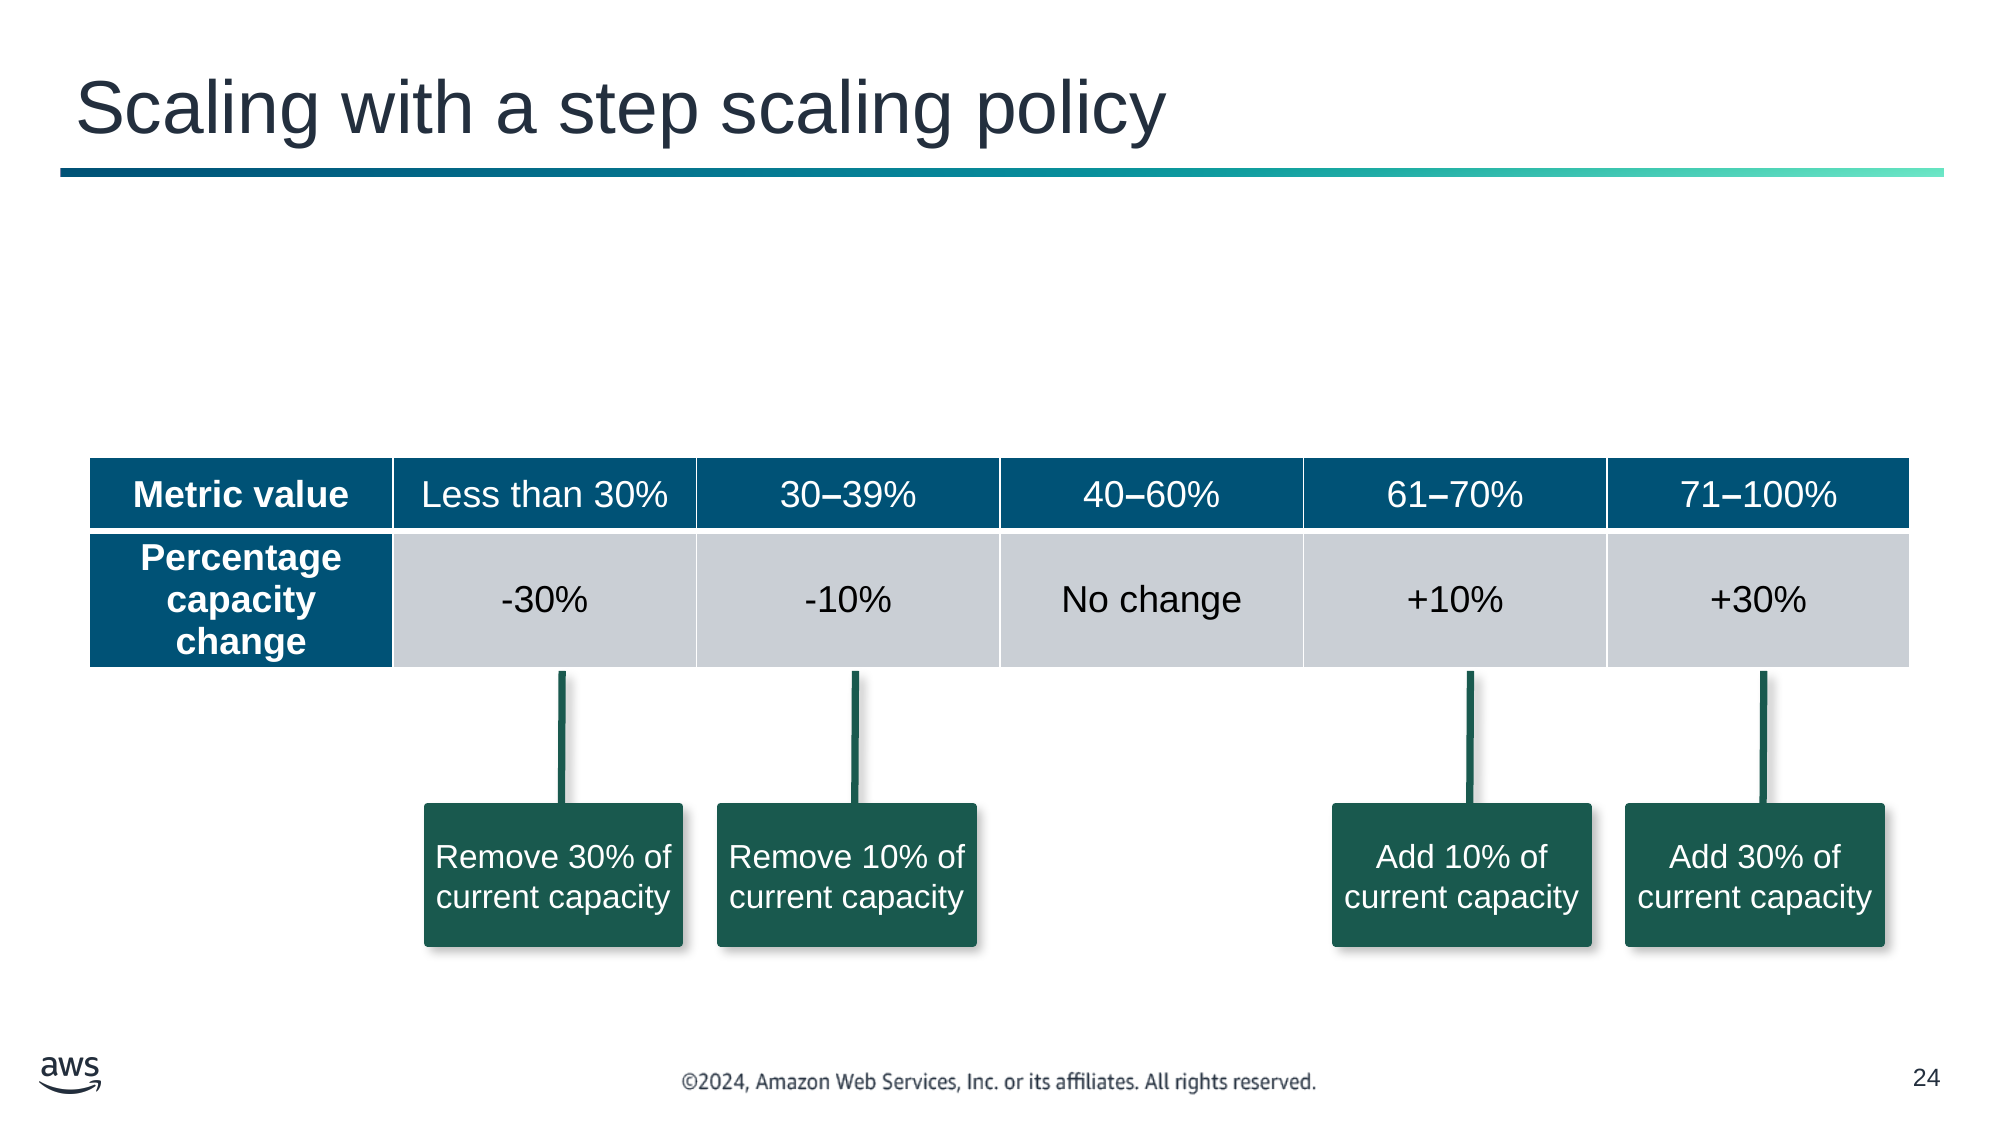

# Scaling with a step scaling policy
| Metric value | Less than 30% | 30–39% | 40–60% | 61–70% | 71–100% |
| --- | --- | --- | --- | --- | --- |
| Percentage capacity change | -30% | -10% | No change | +10% | +30% |
Remove 10% of current capacity
Add 30% of current capacity
Remove 30% of current capacity
Add 10% of current capacity
24